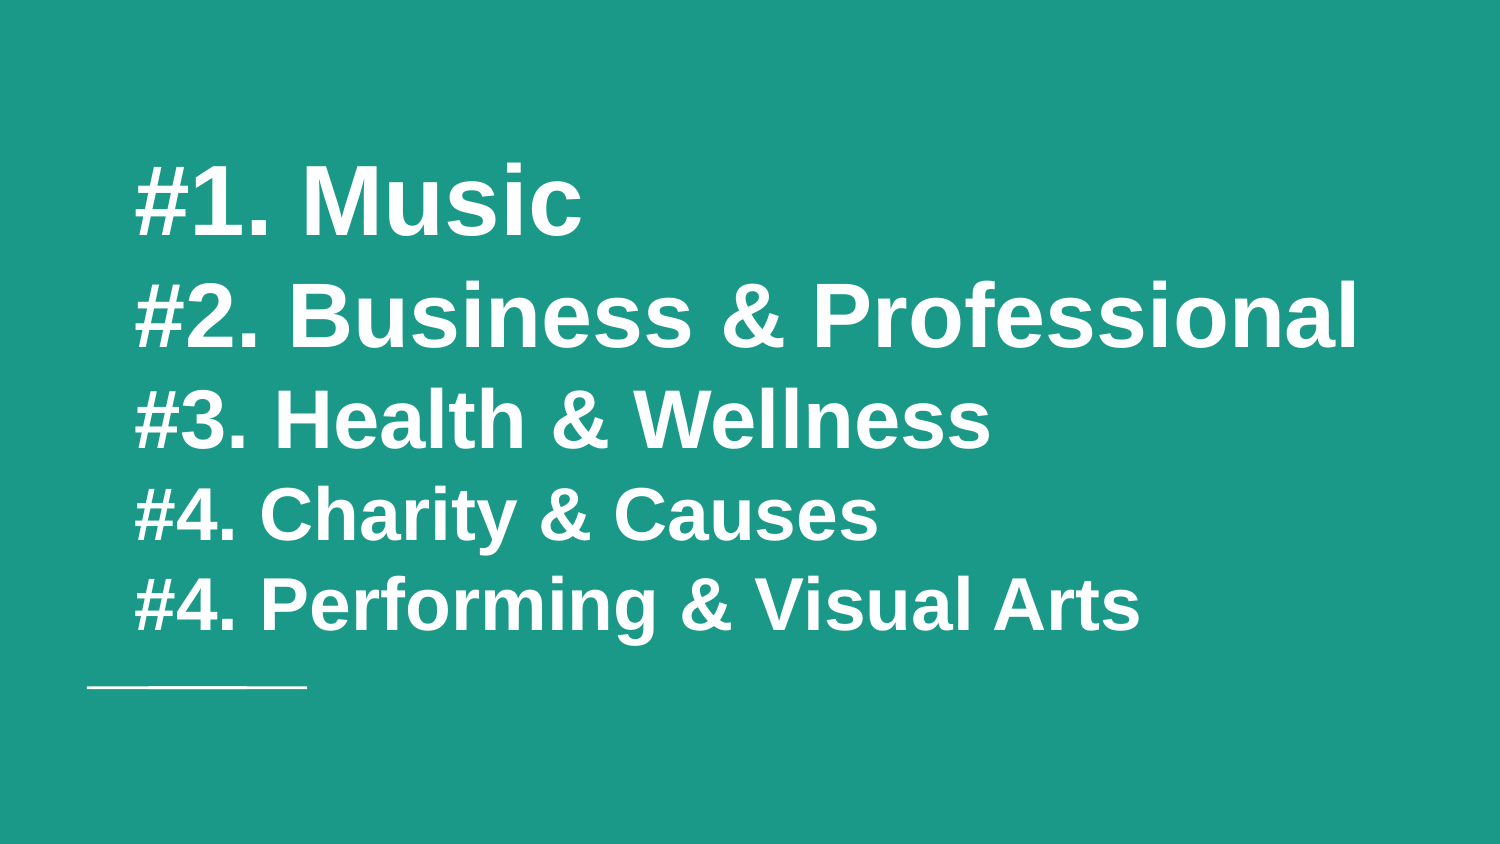

# #1. Music
#2. Business & Professional
#3. Health & Wellness
#4. Charity & Causes
#4. Performing & Visual Arts